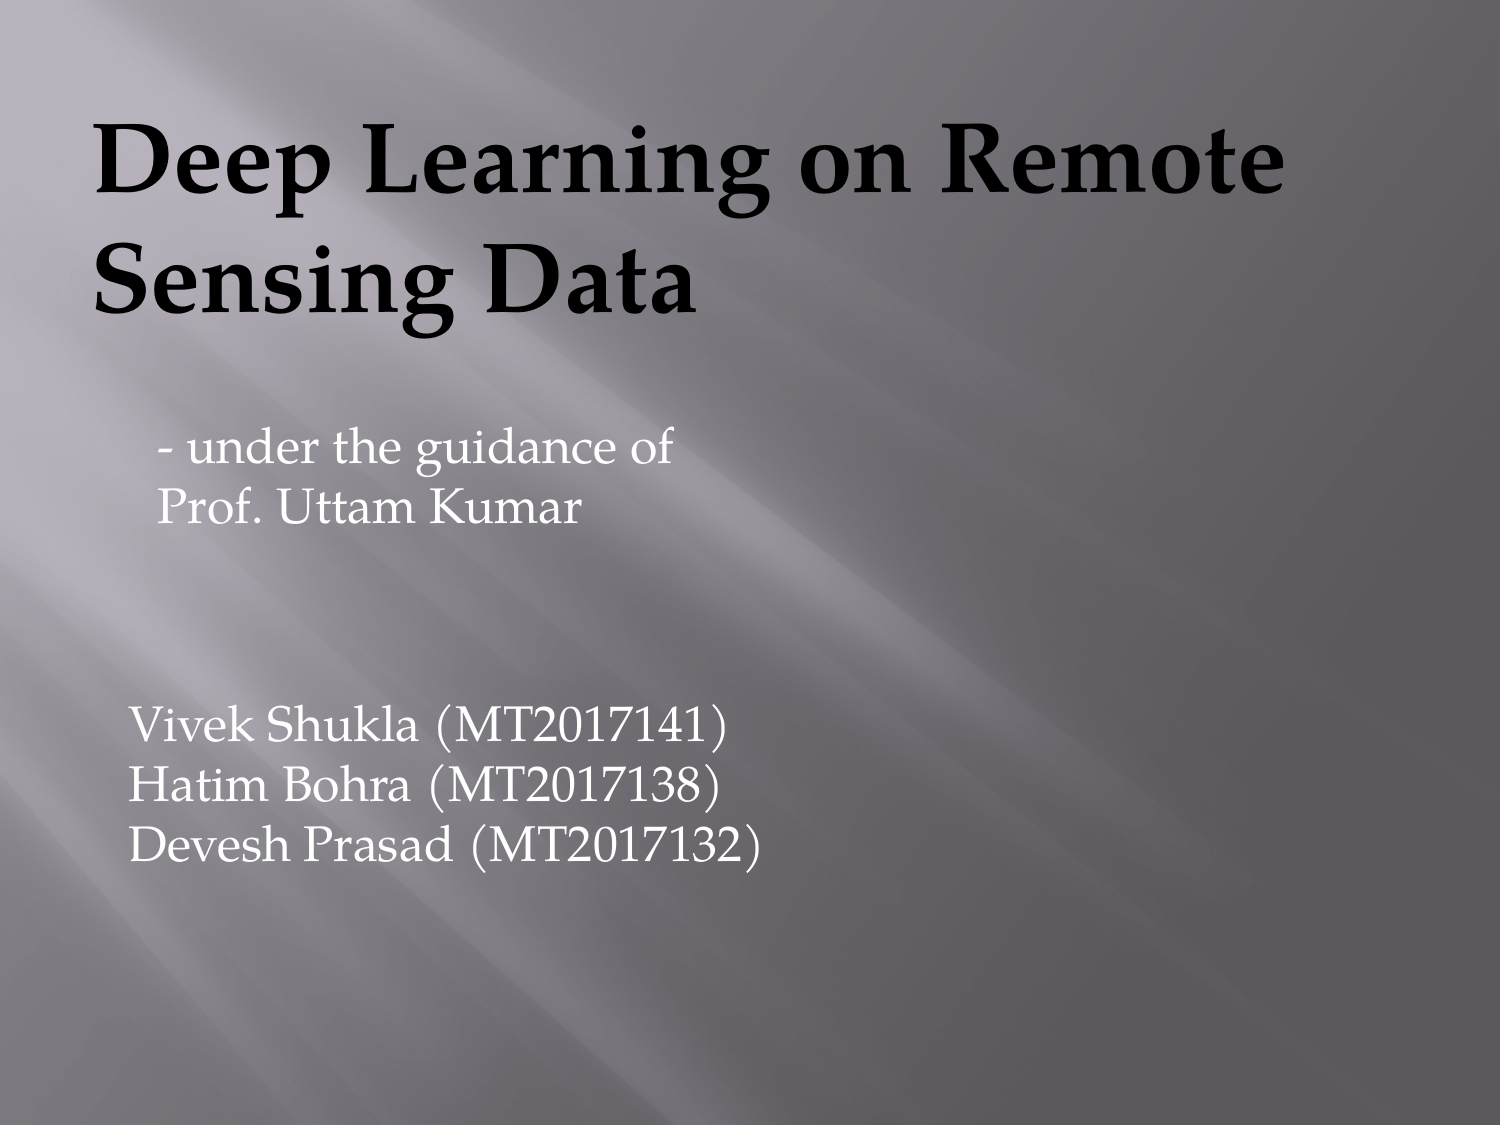

# Deep Learning on Remote Sensing Data
- under the guidance of
Prof. Uttam Kumar
Vivek Shukla (MT2017141)
Hatim Bohra (MT2017138)
Devesh Prasad (MT2017132)